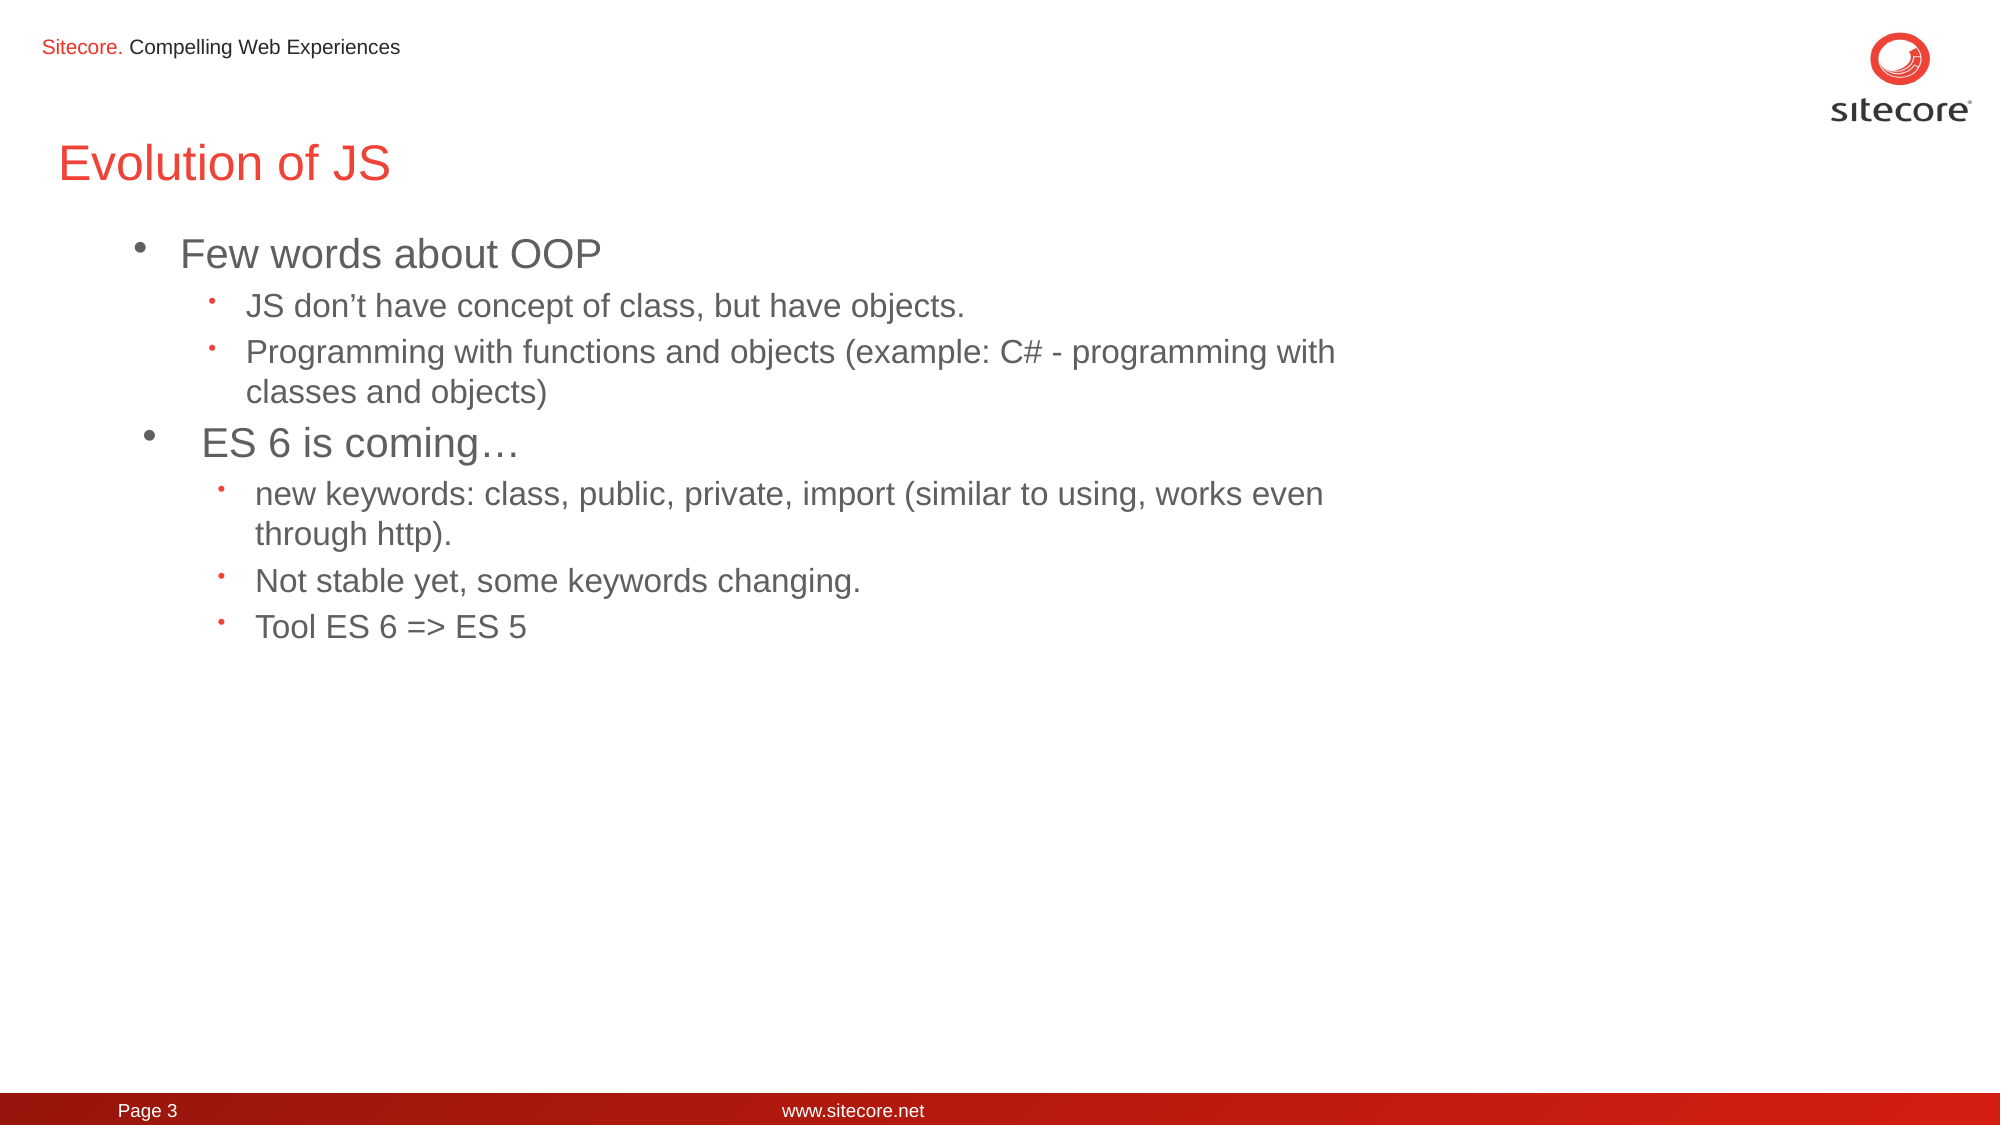

# Evolution of JS

Few words about OOP
JS don’t have concept of class, but have objects.
Programming with functions and objects (example: C# - programming with classes and objects)
 ES 6 is coming…
new keywords: class, public, private, import (similar to using, works even through http).
Not stable yet, some keywords changing.
Tool ES 6 => ES 5